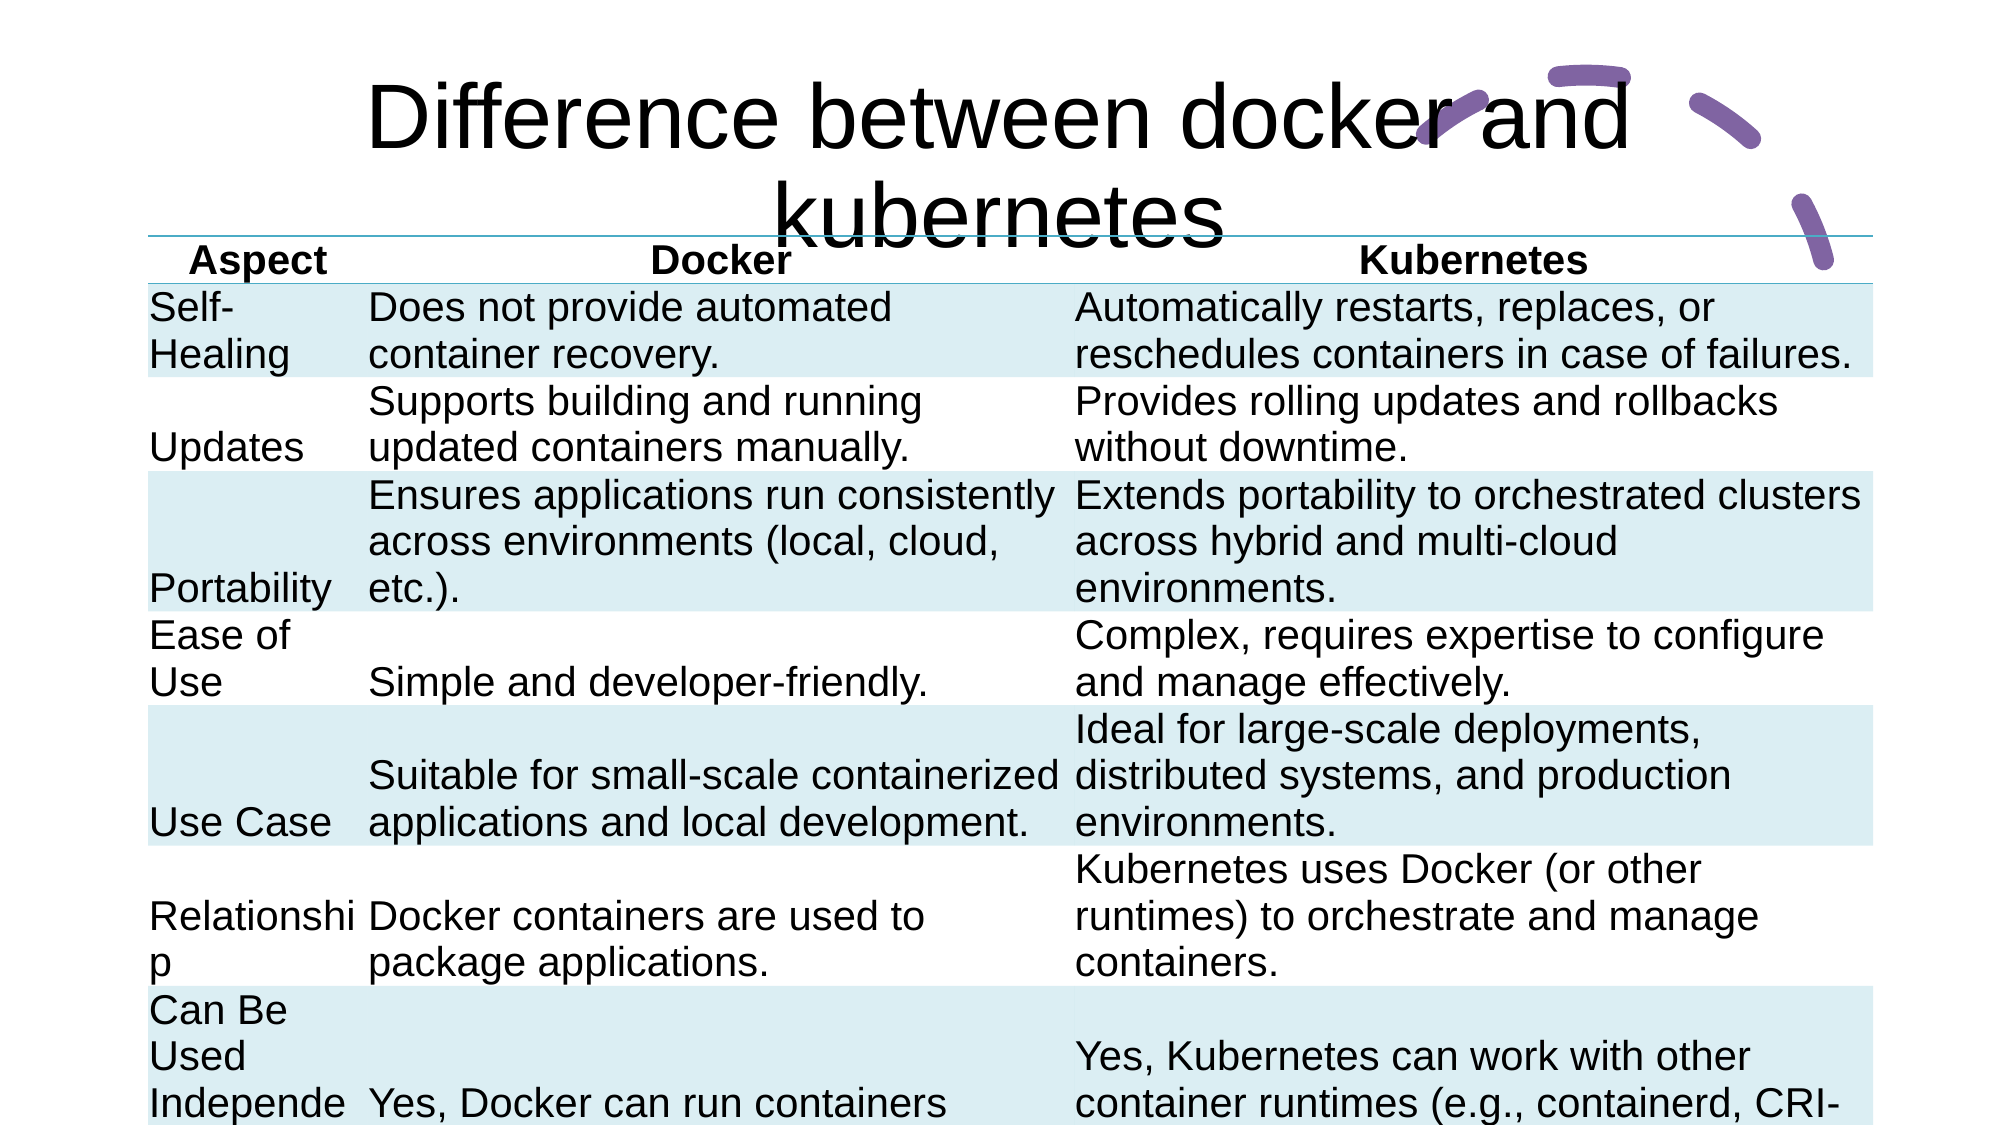

# Difference between docker and kubernetes

| Aspect | Docker | Kubernetes |
| --- | --- | --- |
| Self-Healing | Does not provide automated container recovery. | Automatically restarts, replaces, or reschedules containers in case of failures. |
| Updates | Supports building and running updated containers manually. | Provides rolling updates and rollbacks without downtime. |
| Portability | Ensures applications run consistently across environments (local, cloud, etc.). | Extends portability to orchestrated clusters across hybrid and multi-cloud environments. |
| Ease of Use | Simple and developer-friendly. | Complex, requires expertise to configure and manage effectively. |
| Use Case | Suitable for small-scale containerized applications and local development. | Ideal for large-scale deployments, distributed systems, and production environments. |
| Relationship | Docker containers are used to package applications. | Kubernetes uses Docker (or other runtimes) to orchestrate and manage containers. |
| Can Be Used Independently | Yes, Docker can run containers without Kubernetes. | Yes, Kubernetes can work with other container runtimes (e.g., containerd, CRI-O). |